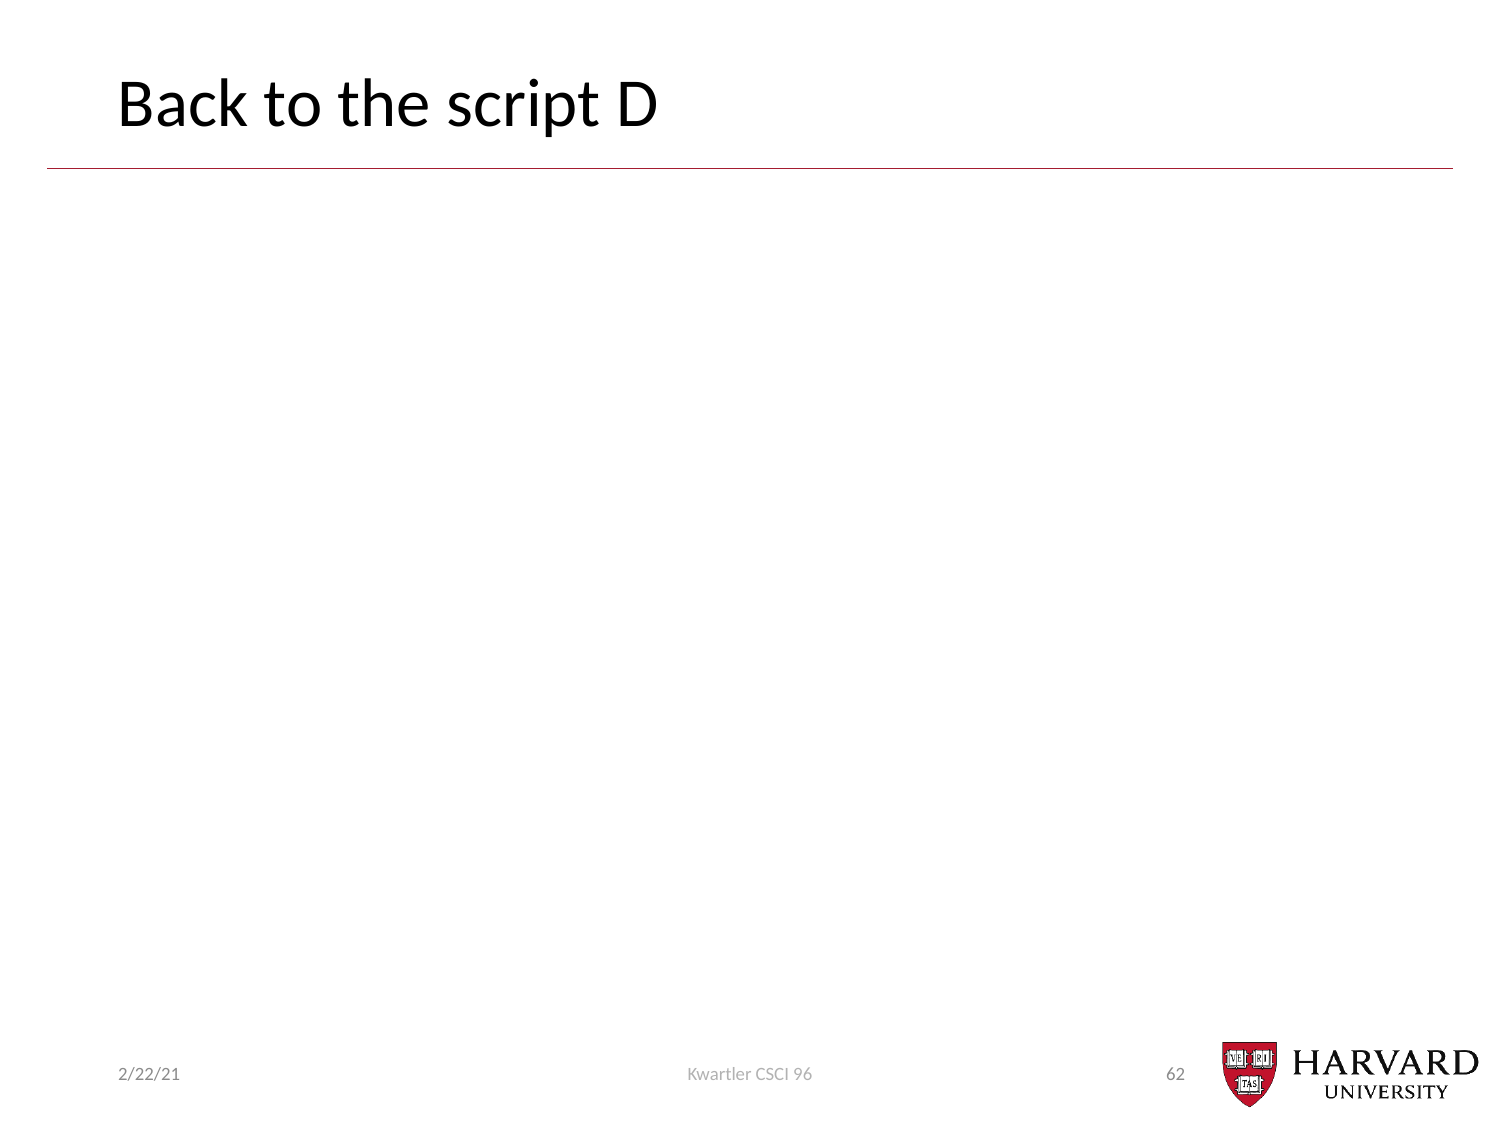

# Back to the script D
2/22/21
Kwartler CSCI 96
62